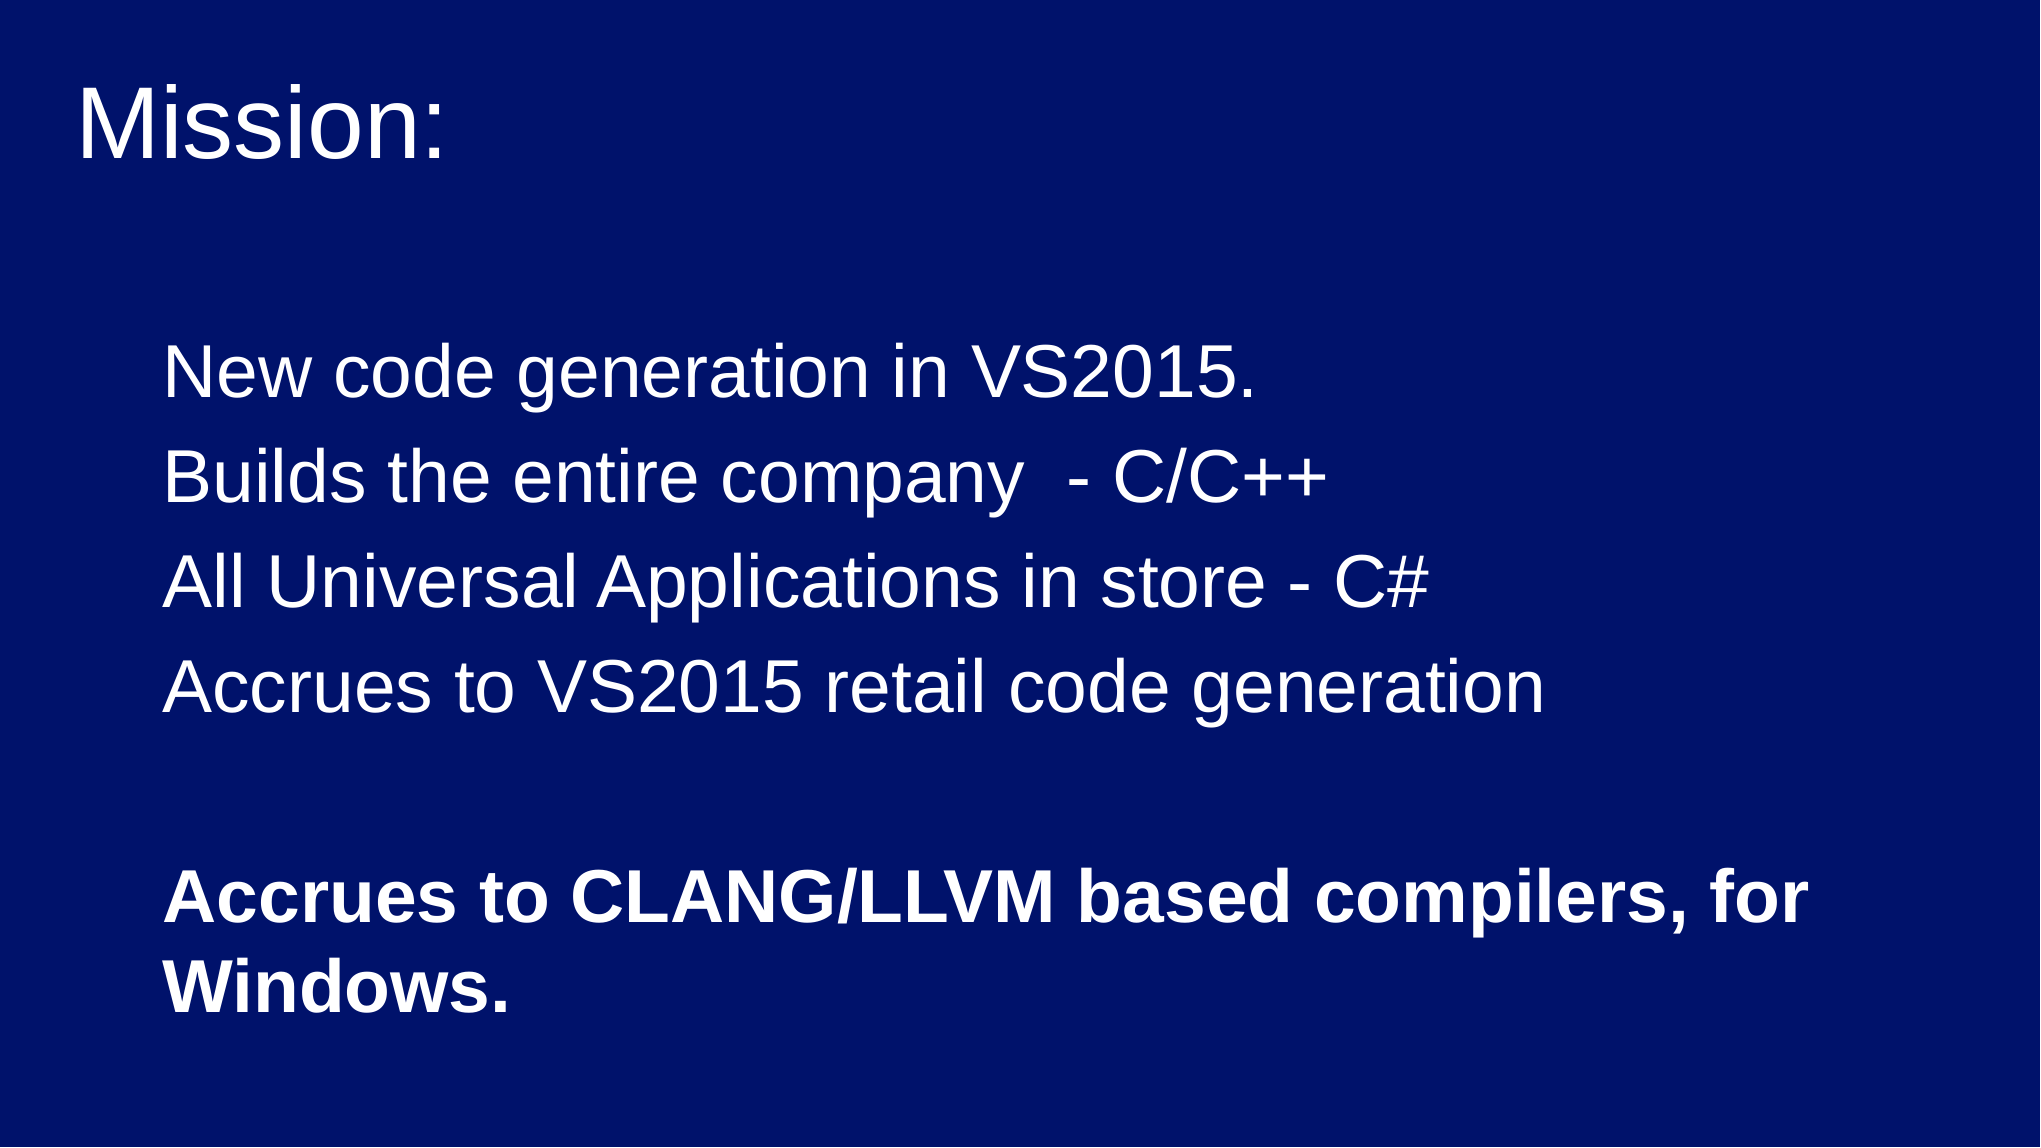

# Mission:
New code generation in VS2015.
Builds the entire company  - C/C++
All Universal Applications in store - C#
Accrues to VS2015 retail code generation

Accrues to CLANG/LLVM based compilers, for Windows.